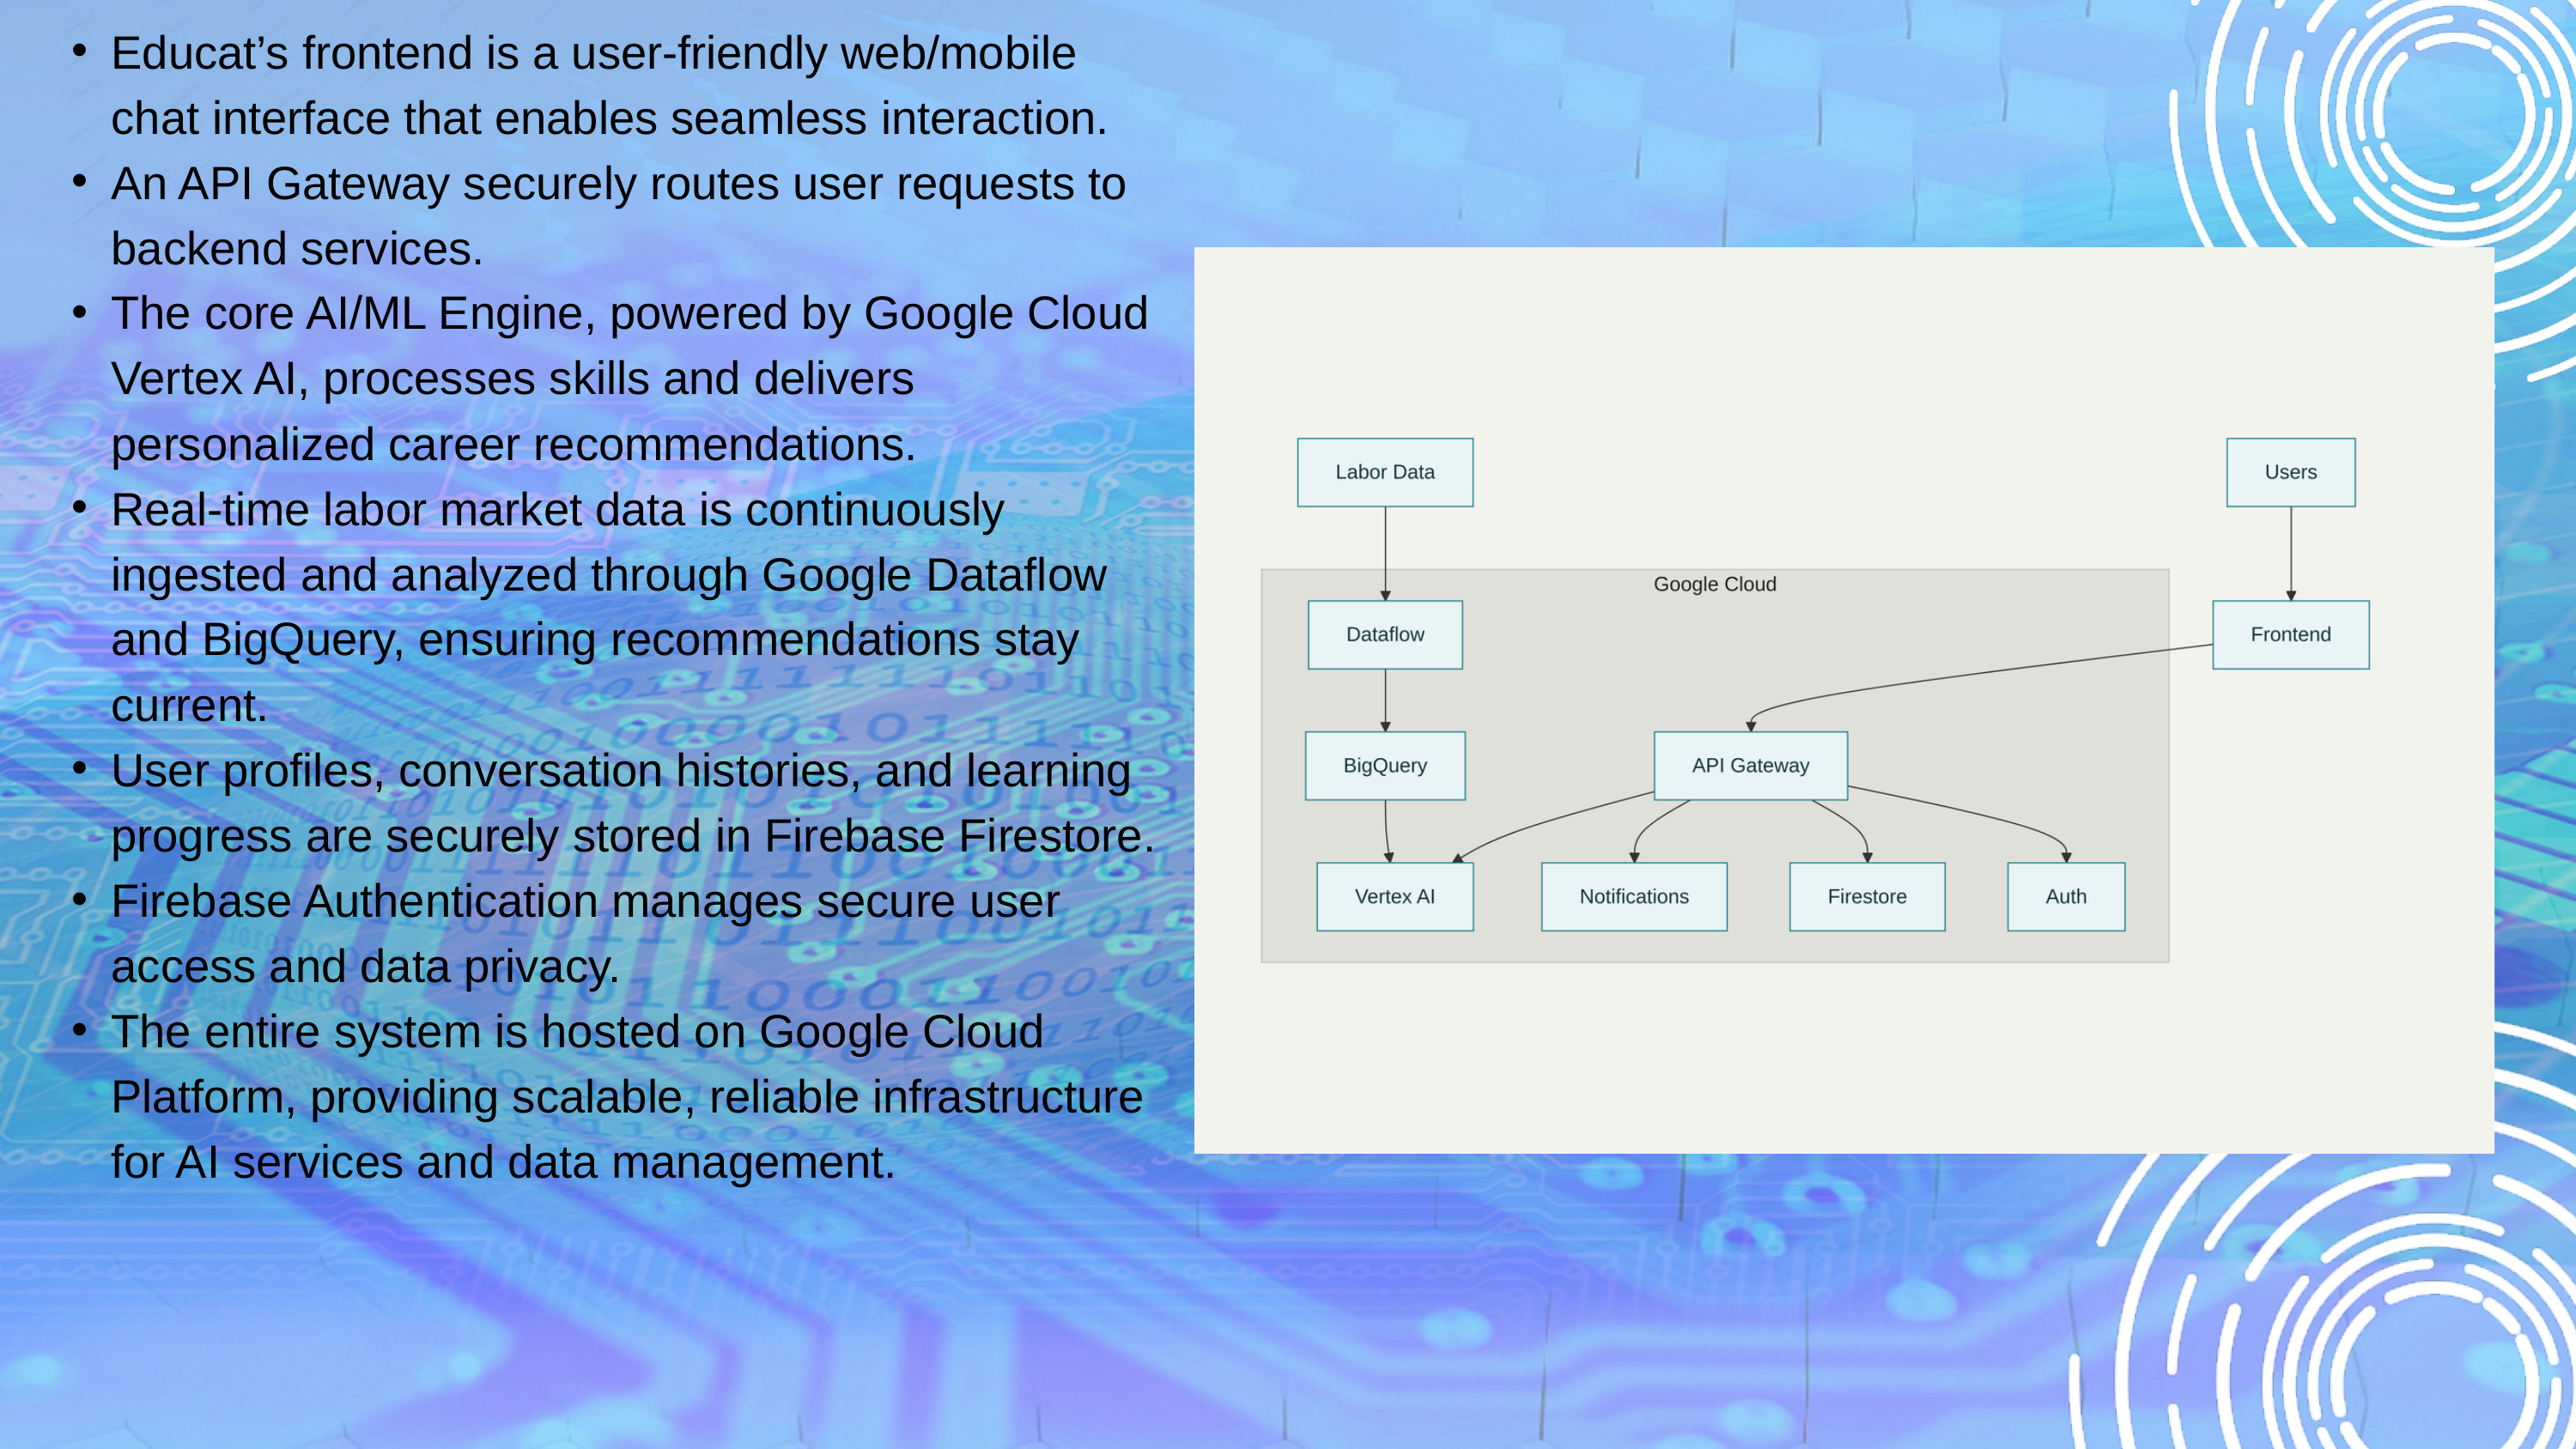

Educat’s frontend is a user-friendly web/mobile chat interface that enables seamless interaction.
An API Gateway securely routes user requests to backend services.
The core AI/ML Engine, powered by Google Cloud Vertex AI, processes skills and delivers personalized career recommendations.
Real-time labor market data is continuously ingested and analyzed through Google Dataflow and BigQuery, ensuring recommendations stay current.
User profiles, conversation histories, and learning progress are securely stored in Firebase Firestore.
Firebase Authentication manages secure user access and data privacy.
The entire system is hosted on Google Cloud Platform, providing scalable, reliable infrastructure for AI services and data management.